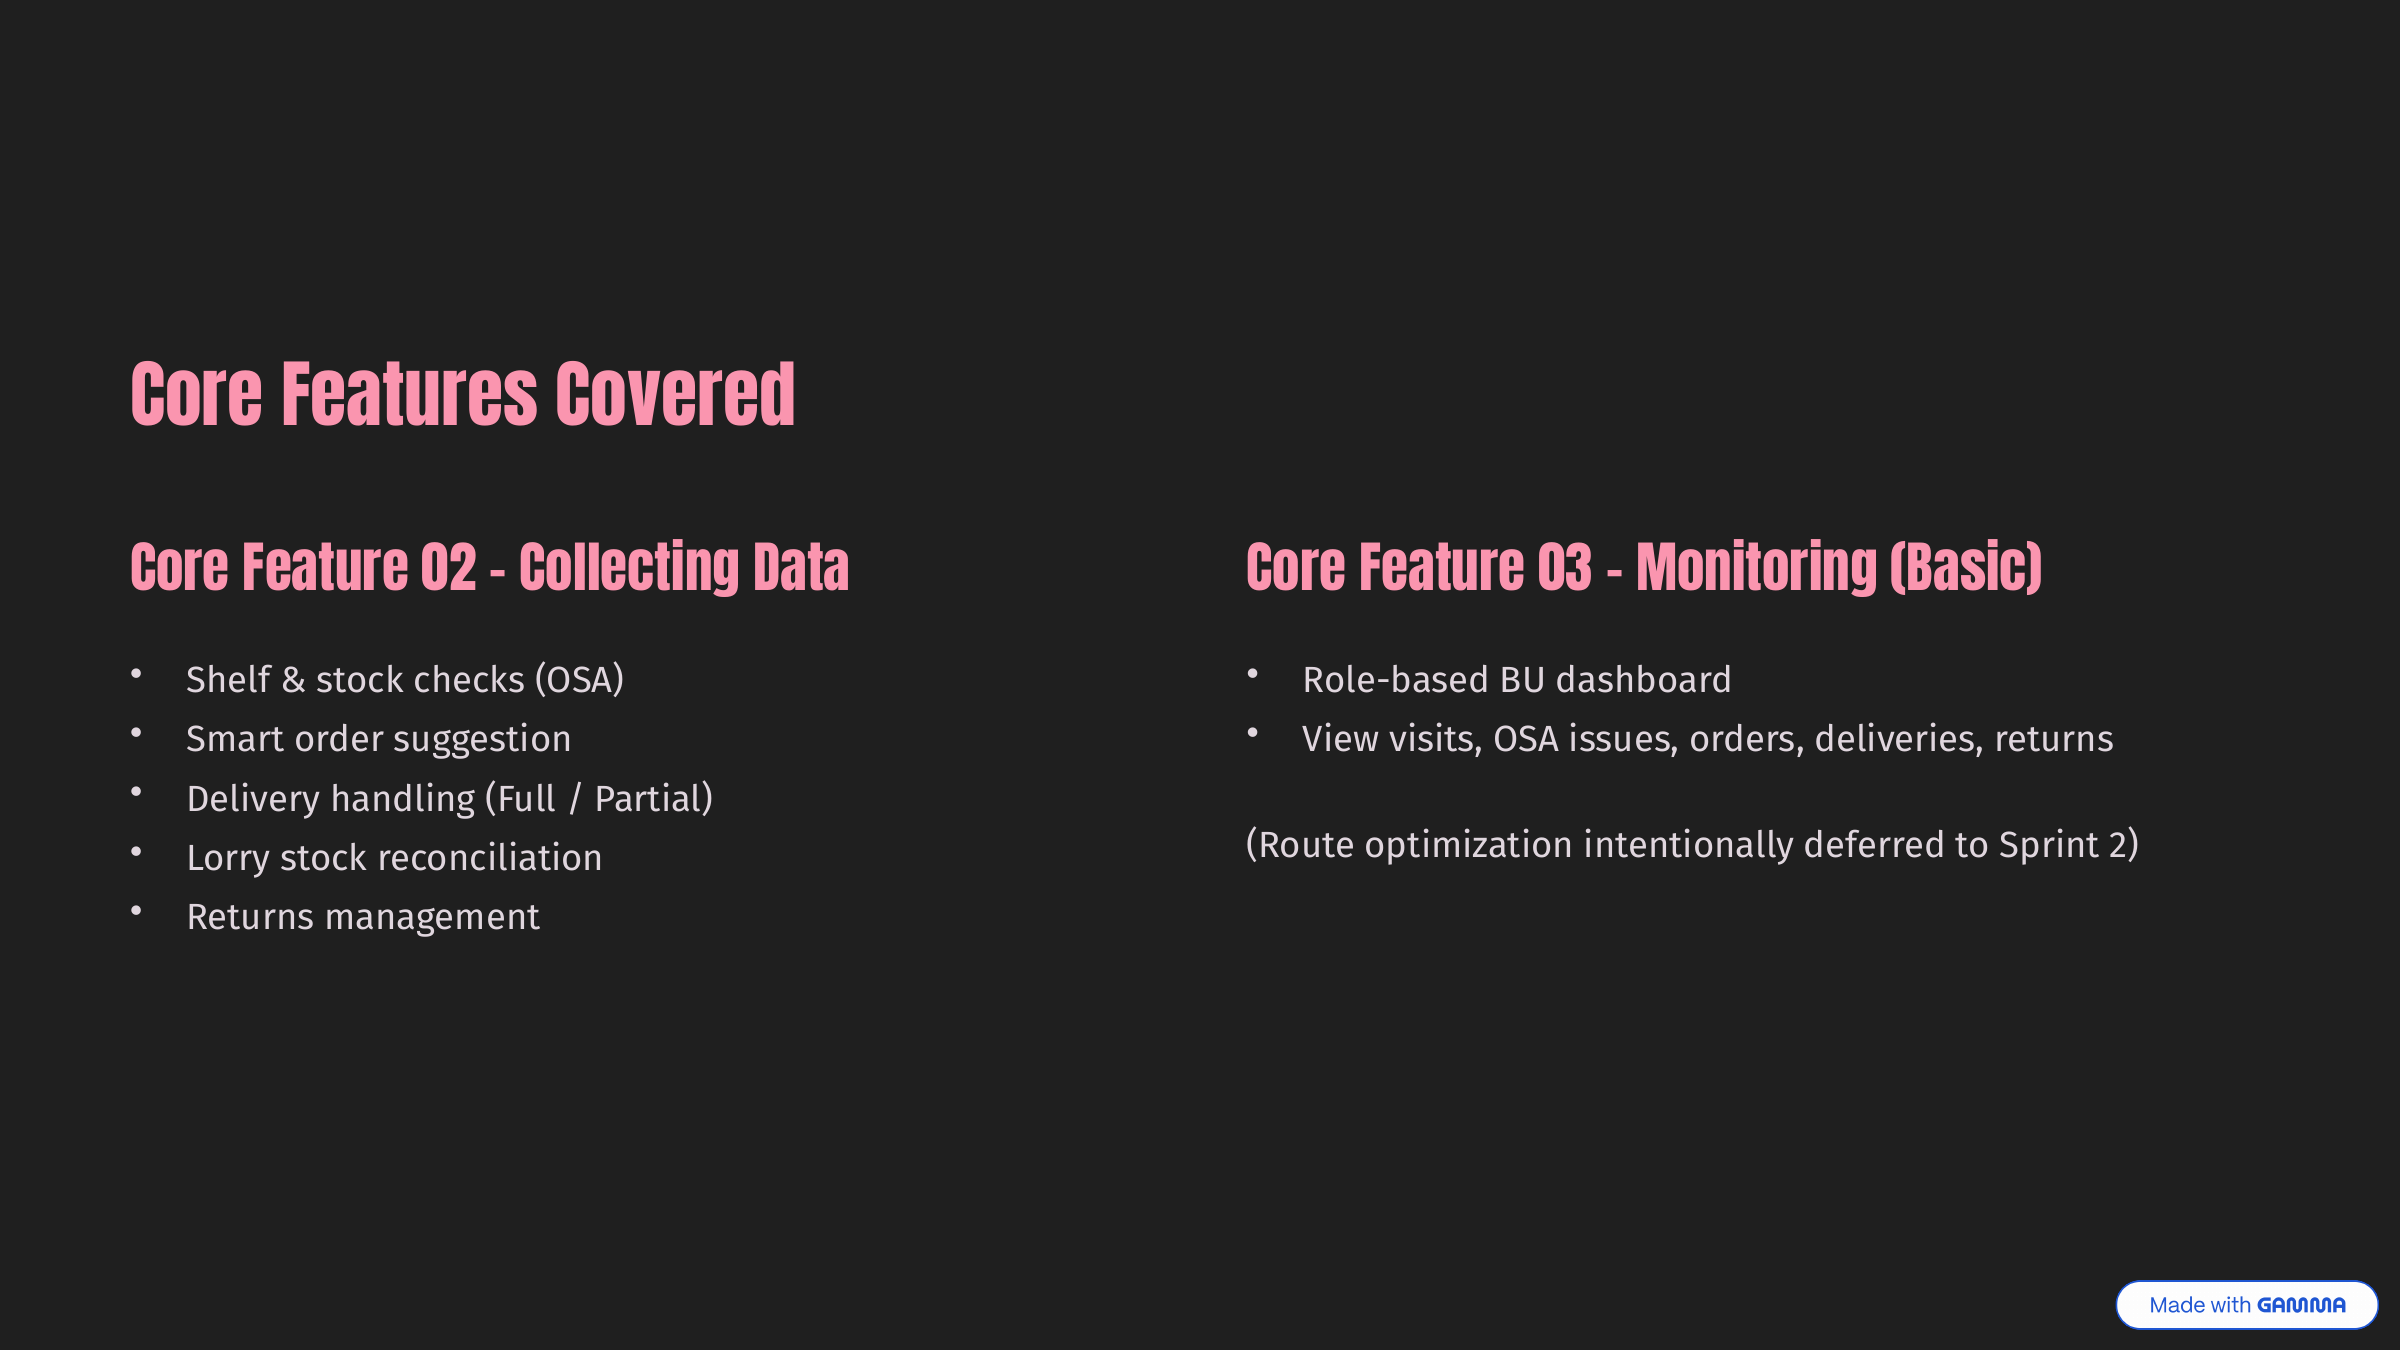

Core Features Covered
Core Feature 02 – Collecting Data
Core Feature 03 – Monitoring (Basic)
Shelf & stock checks (OSA)
Smart order suggestion
Delivery handling (Full / Partial)
Lorry stock reconciliation
Returns management
Role-based BU dashboard
View visits, OSA issues, orders, deliveries, returns
(Route optimization intentionally deferred to Sprint 2)